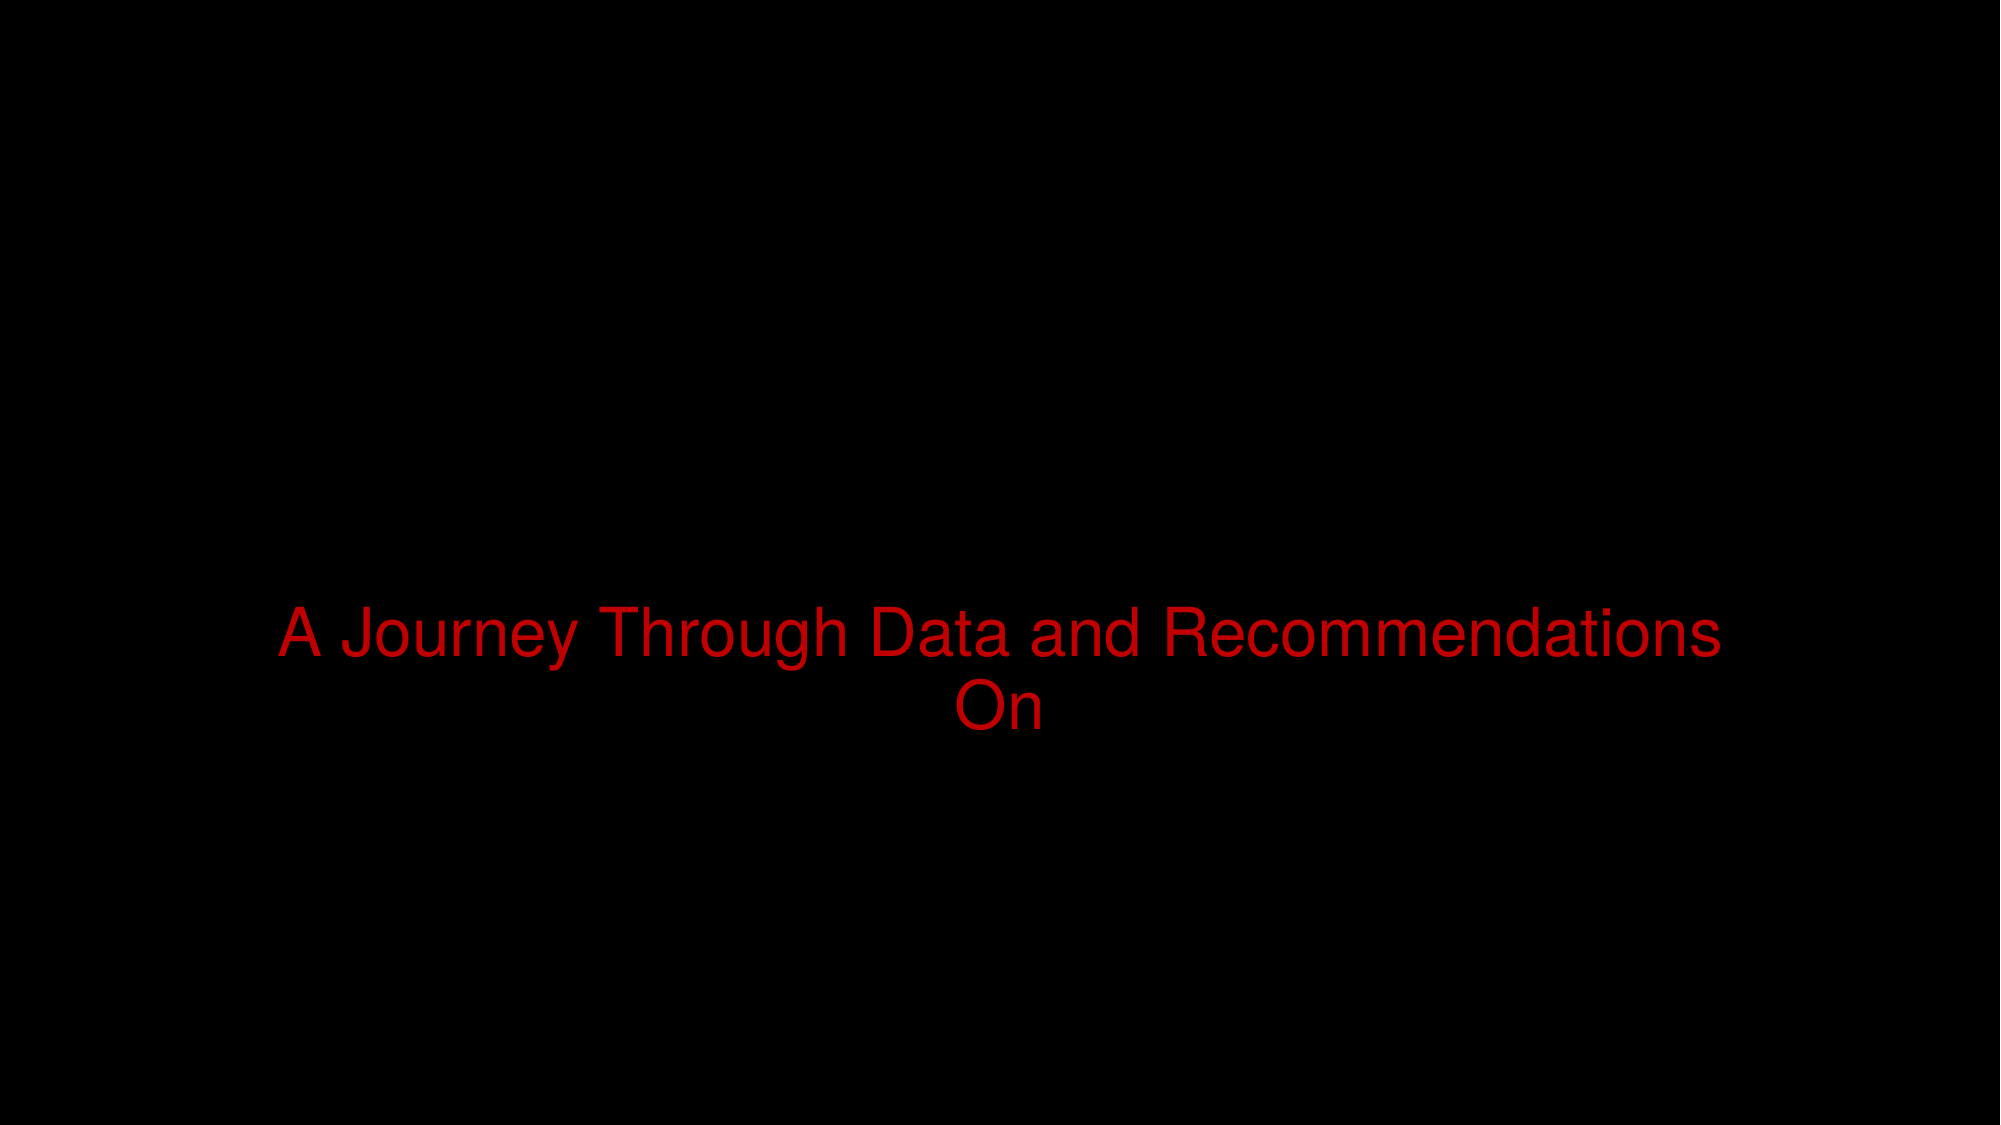

# A Journey Through Data and Recommendations On